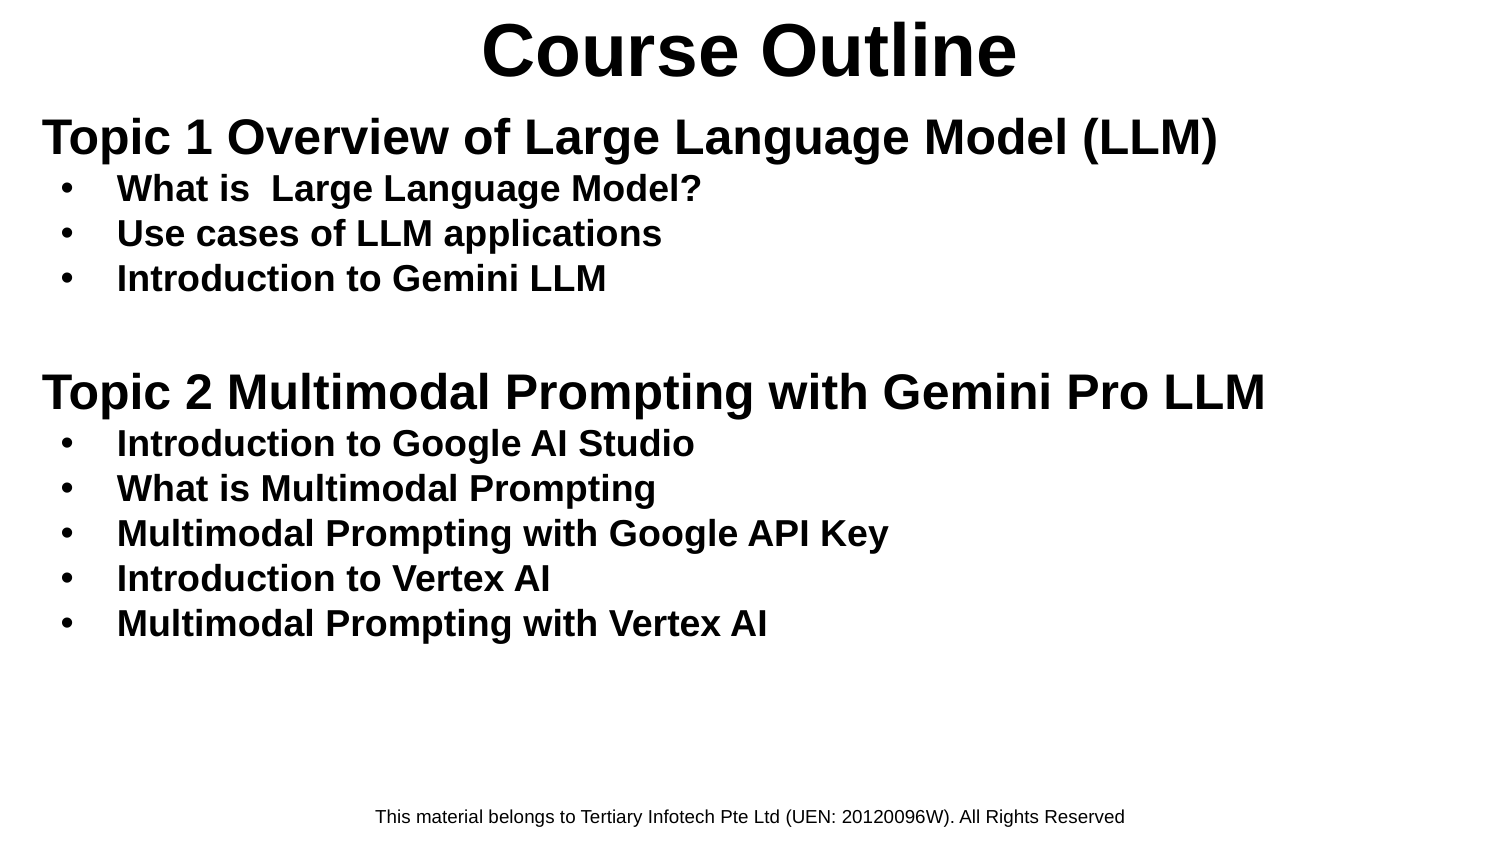

Course Outline
Topic 1 Overview of Large Language Model (LLM)
What is  Large Language Model?
Use cases of LLM applications
Introduction to Gemini LLM

Topic 2 Multimodal Prompting with Gemini Pro LLM
Introduction to Google AI Studio
What is Multimodal Prompting
Multimodal Prompting with Google API Key
Introduction to Vertex AI
Multimodal Prompting with Vertex AI